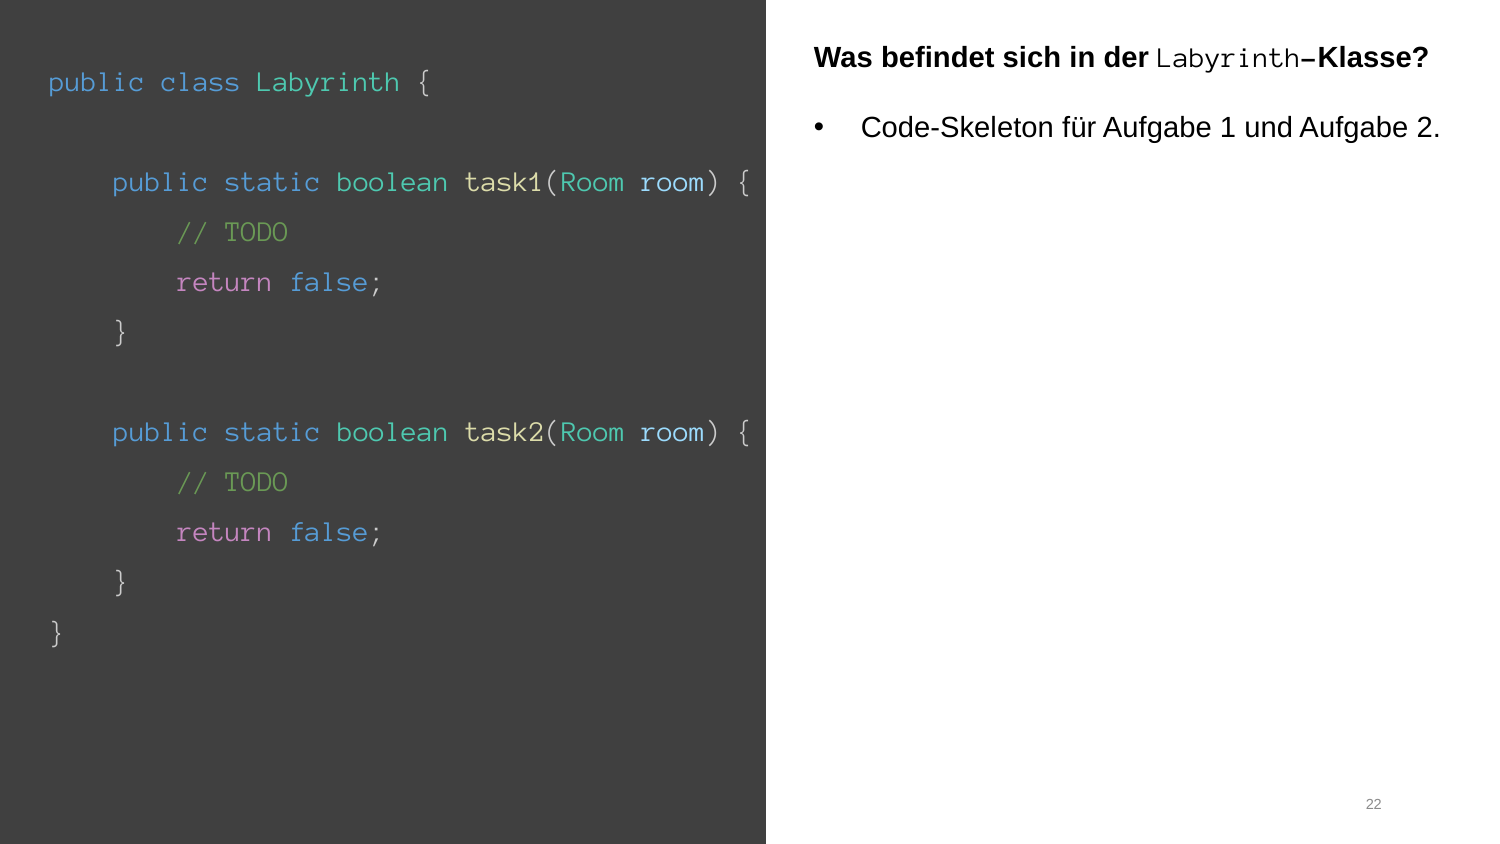

public class Labyrinth {
    public static boolean task1(Room room) {
        // TODO
        return false;
    }

    public static boolean task2(Room room) {
        // TODO
        return false;
    }
}

Was befindet sich in der Labyrinth-Klasse?

Code-Skeleton für Aufgabe 1 und Aufgabe 2.

22